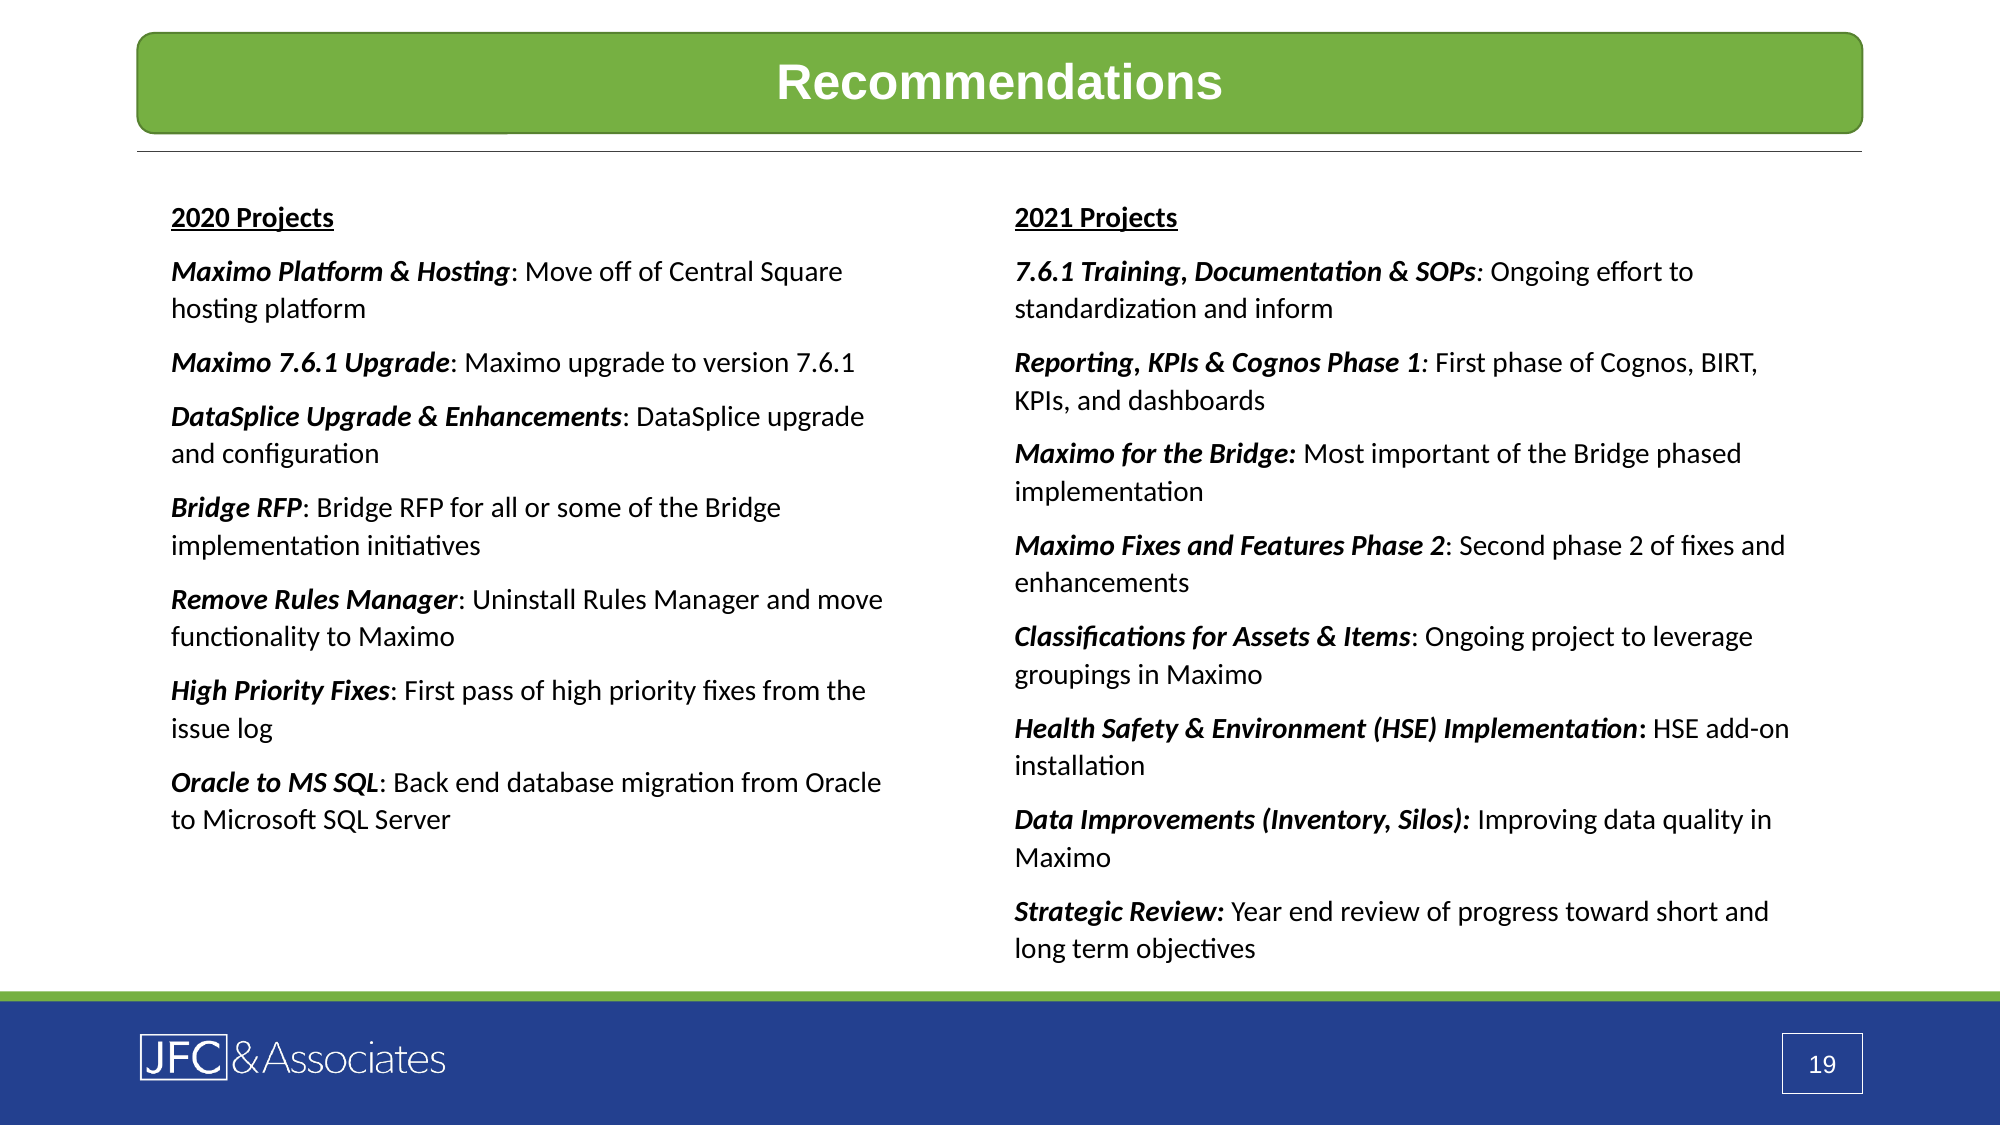

Recommendations
2020 Projects
Maximo Platform & Hosting: Move off of Central Square hosting platform
Maximo 7.6.1 Upgrade: Maximo upgrade to version 7.6.1
DataSplice Upgrade & Enhancements: DataSplice upgrade and configuration
Bridge RFP: Bridge RFP for all or some of the Bridge implementation initiatives
Remove Rules Manager: Uninstall Rules Manager and move functionality to Maximo
High Priority Fixes: First pass of high priority fixes from the issue log
Oracle to MS SQL: Back end database migration from Oracle to Microsoft SQL Server
2021 Projects
7.6.1 Training, Documentation & SOPs: Ongoing effort to standardization and inform
Reporting, KPIs & Cognos Phase 1: First phase of Cognos, BIRT, KPIs, and dashboards
Maximo for the Bridge: Most important of the Bridge phased implementation
Maximo Fixes and Features Phase 2: Second phase 2 of fixes and enhancements
Classifications for Assets & Items: Ongoing project to leverage groupings in Maximo
Health Safety & Environment (HSE) Implementation: HSE add-on installation
Data Improvements (Inventory, Silos): Improving data quality in Maximo
Strategic Review: Year end review of progress toward short and long term objectives
19